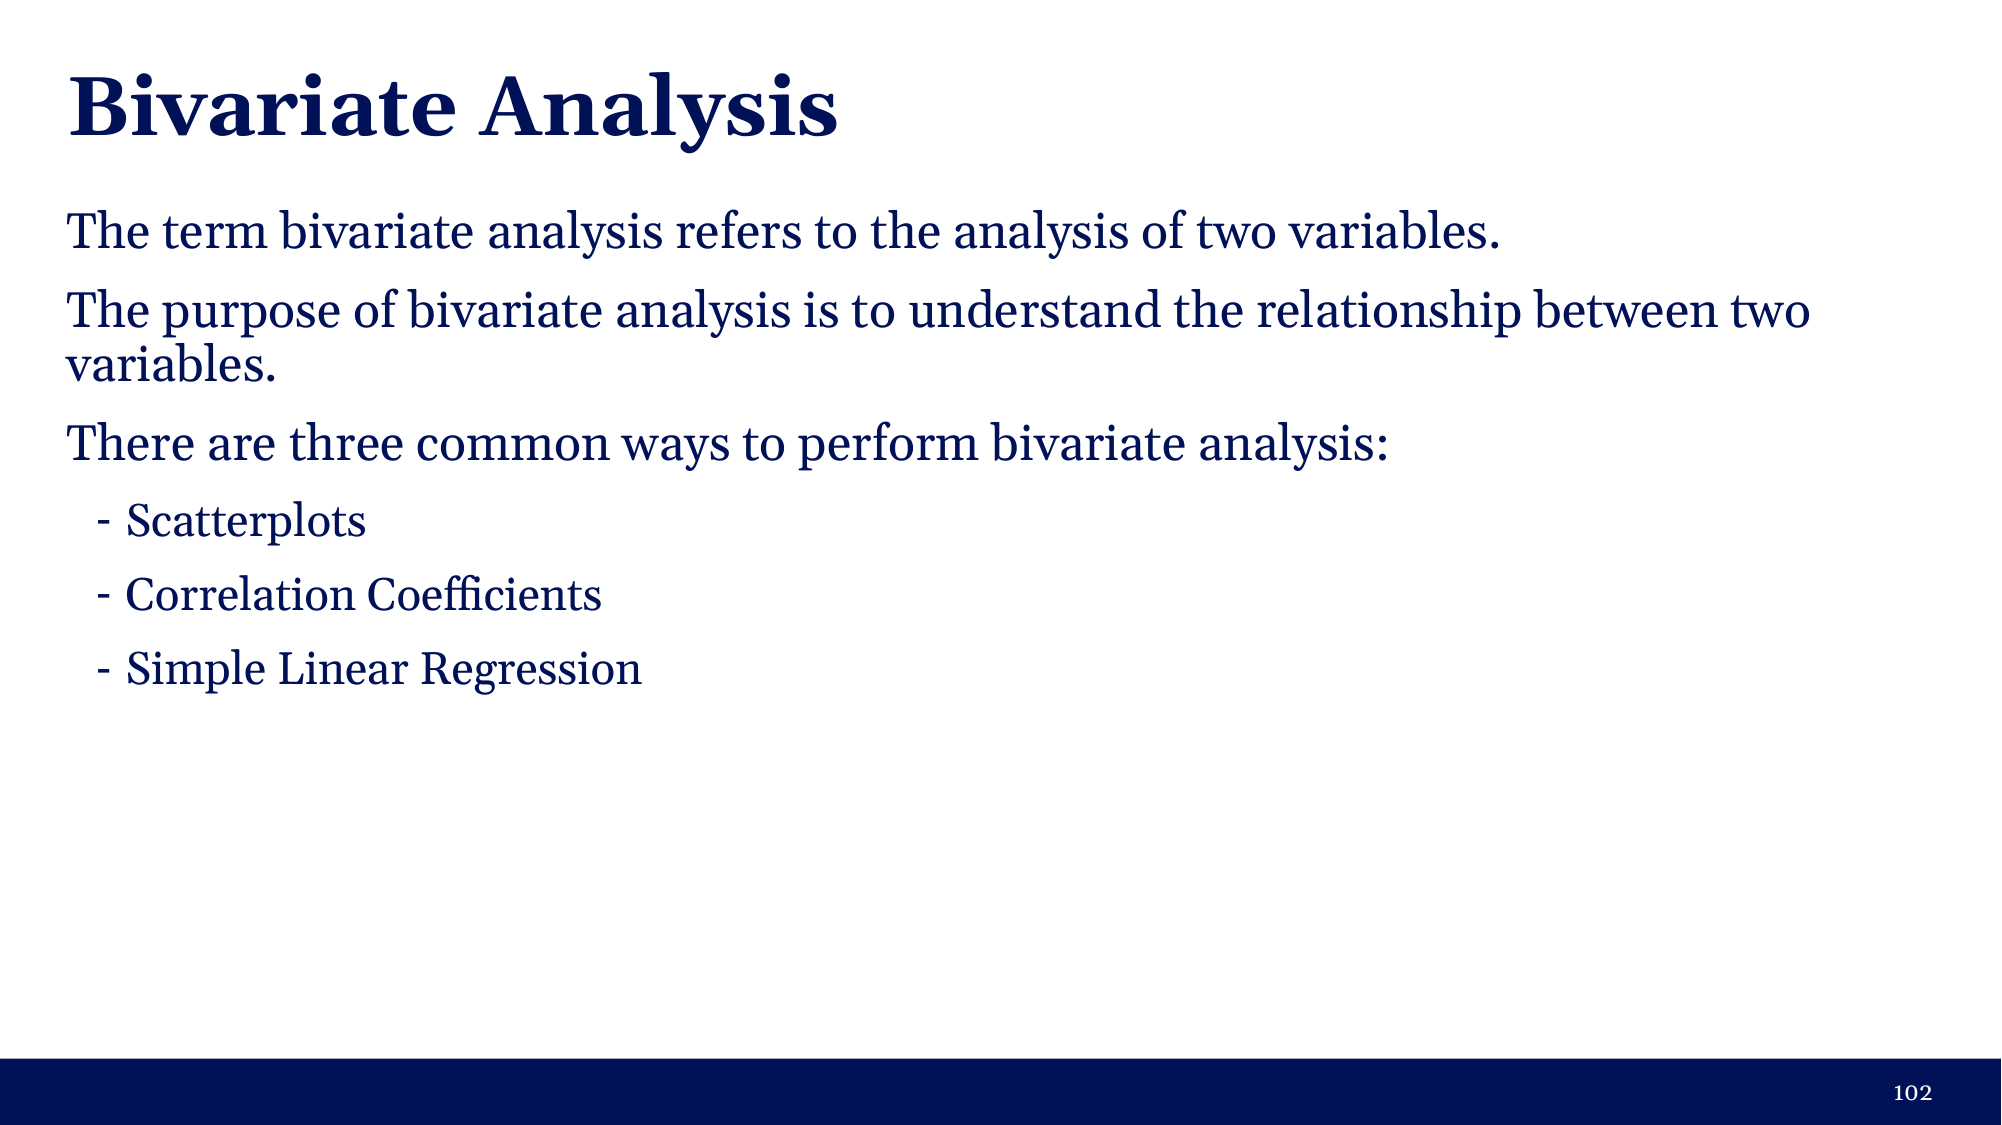

# Bivariate Analysis
The term bivariate analysis refers to the analysis of two variables.
The purpose of bivariate analysis is to understand the relationship between two variables.
There are three common ways to perform bivariate analysis:
Scatterplots
Correlation Coefficients
Simple Linear Regression

102